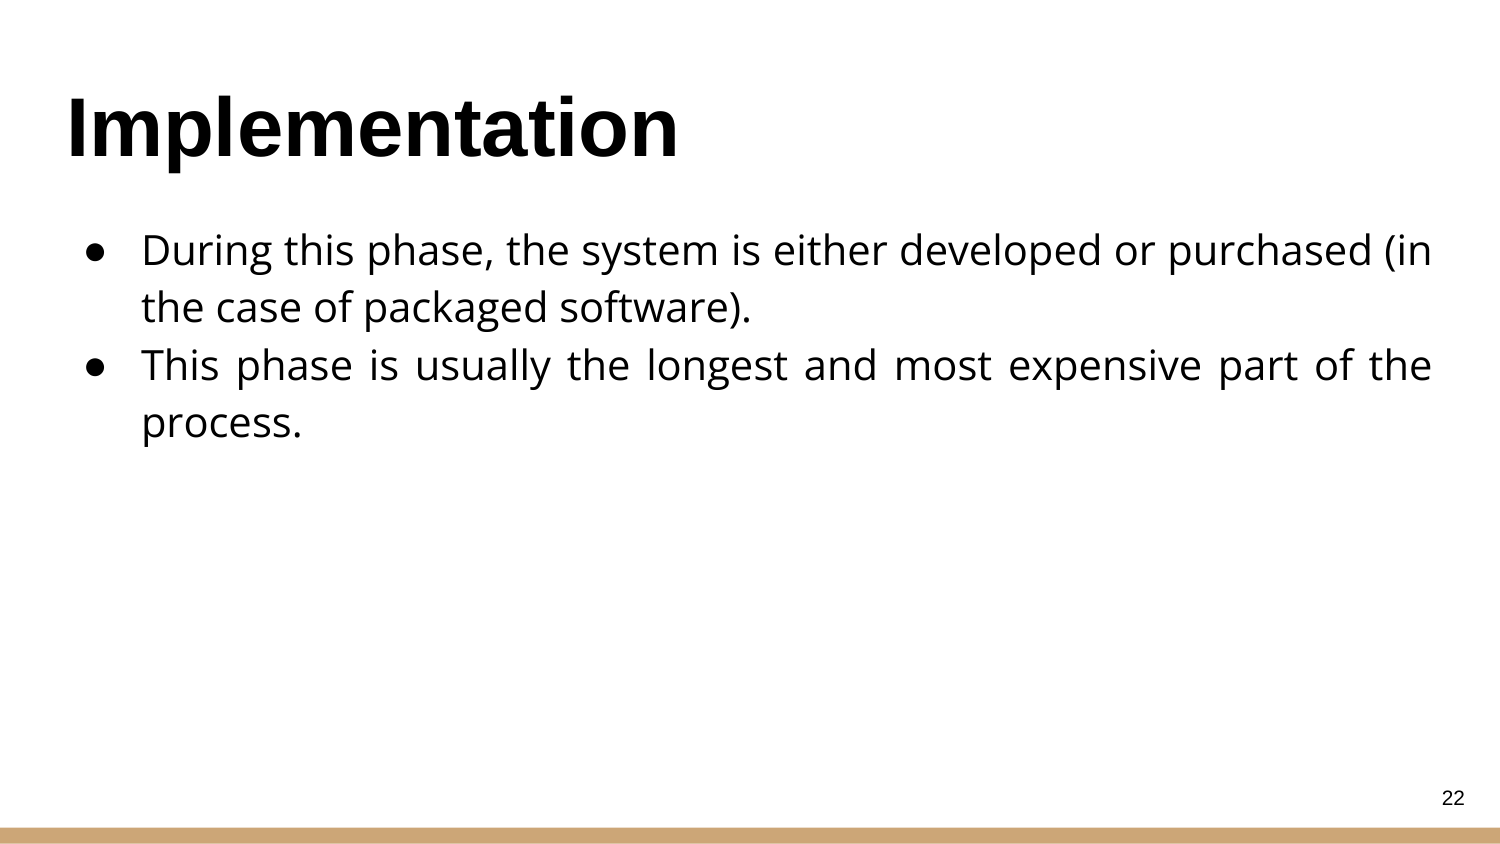

# Implementation
During this phase, the system is either developed or purchased (in the case of packaged software).
This phase is usually the longest and most expensive part of the process.

22